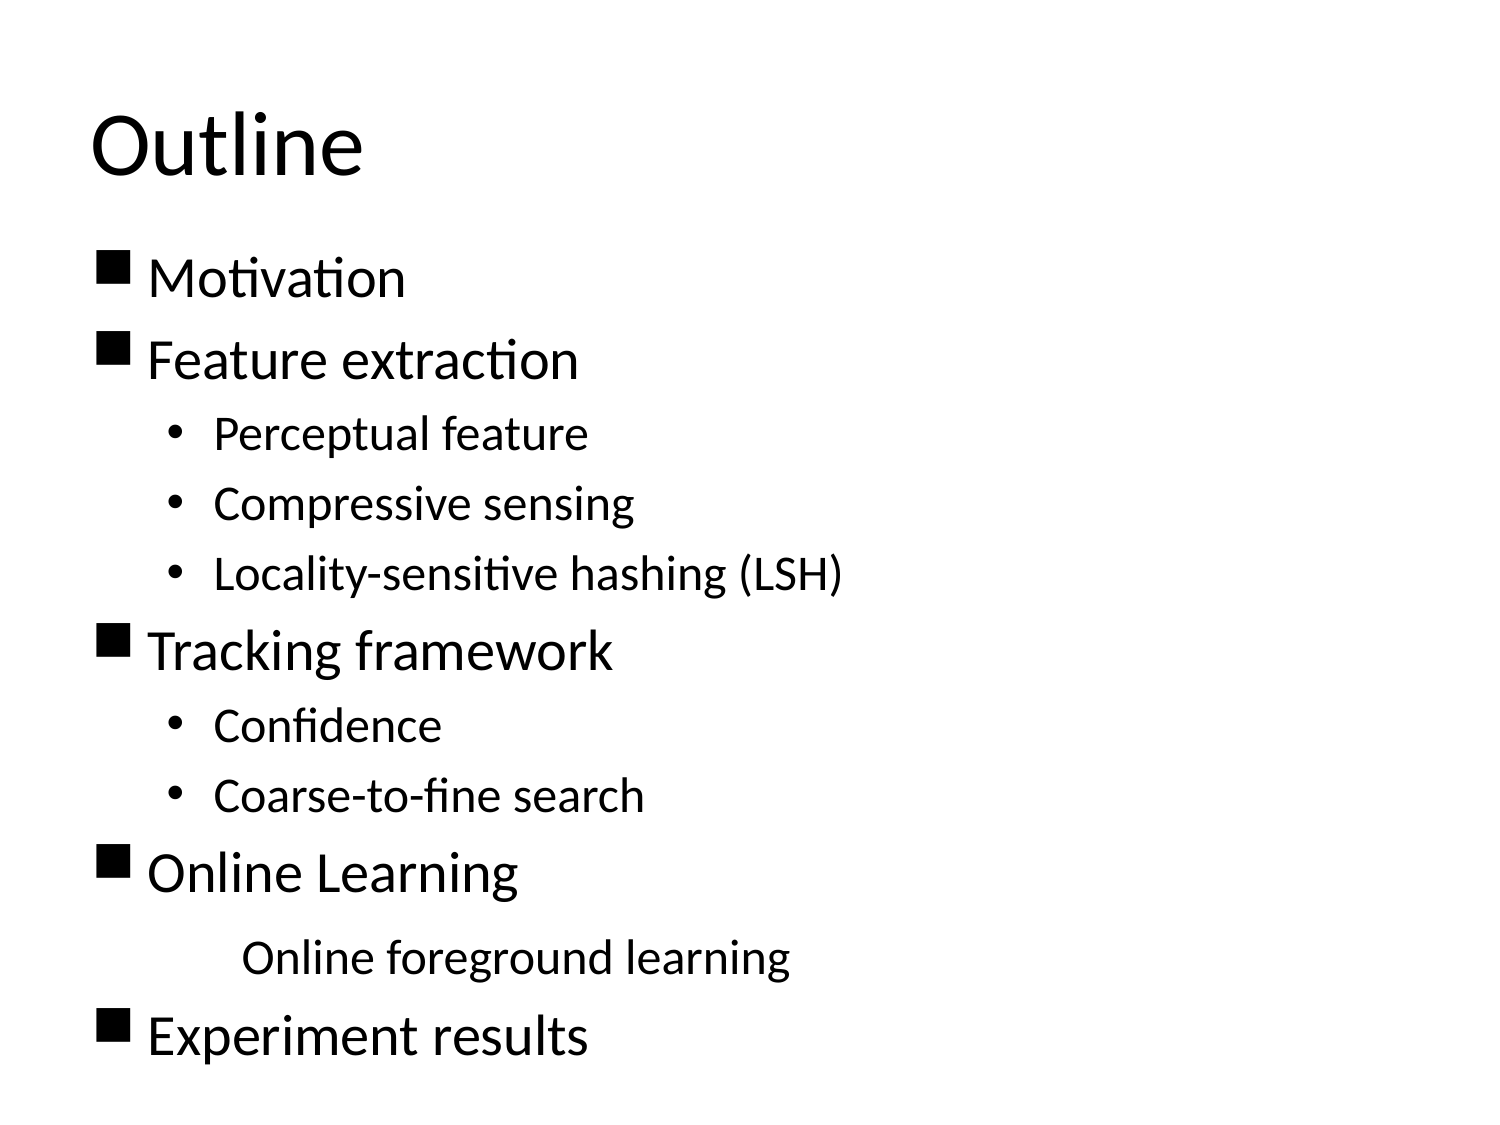

# Outline
Motivation
Feature extraction
Perceptual feature
Compressive sensing
Locality-sensitive hashing (LSH)
Tracking framework
Confidence
Coarse-to-fine search
Online Learning
	Online foreground learning
Experiment results